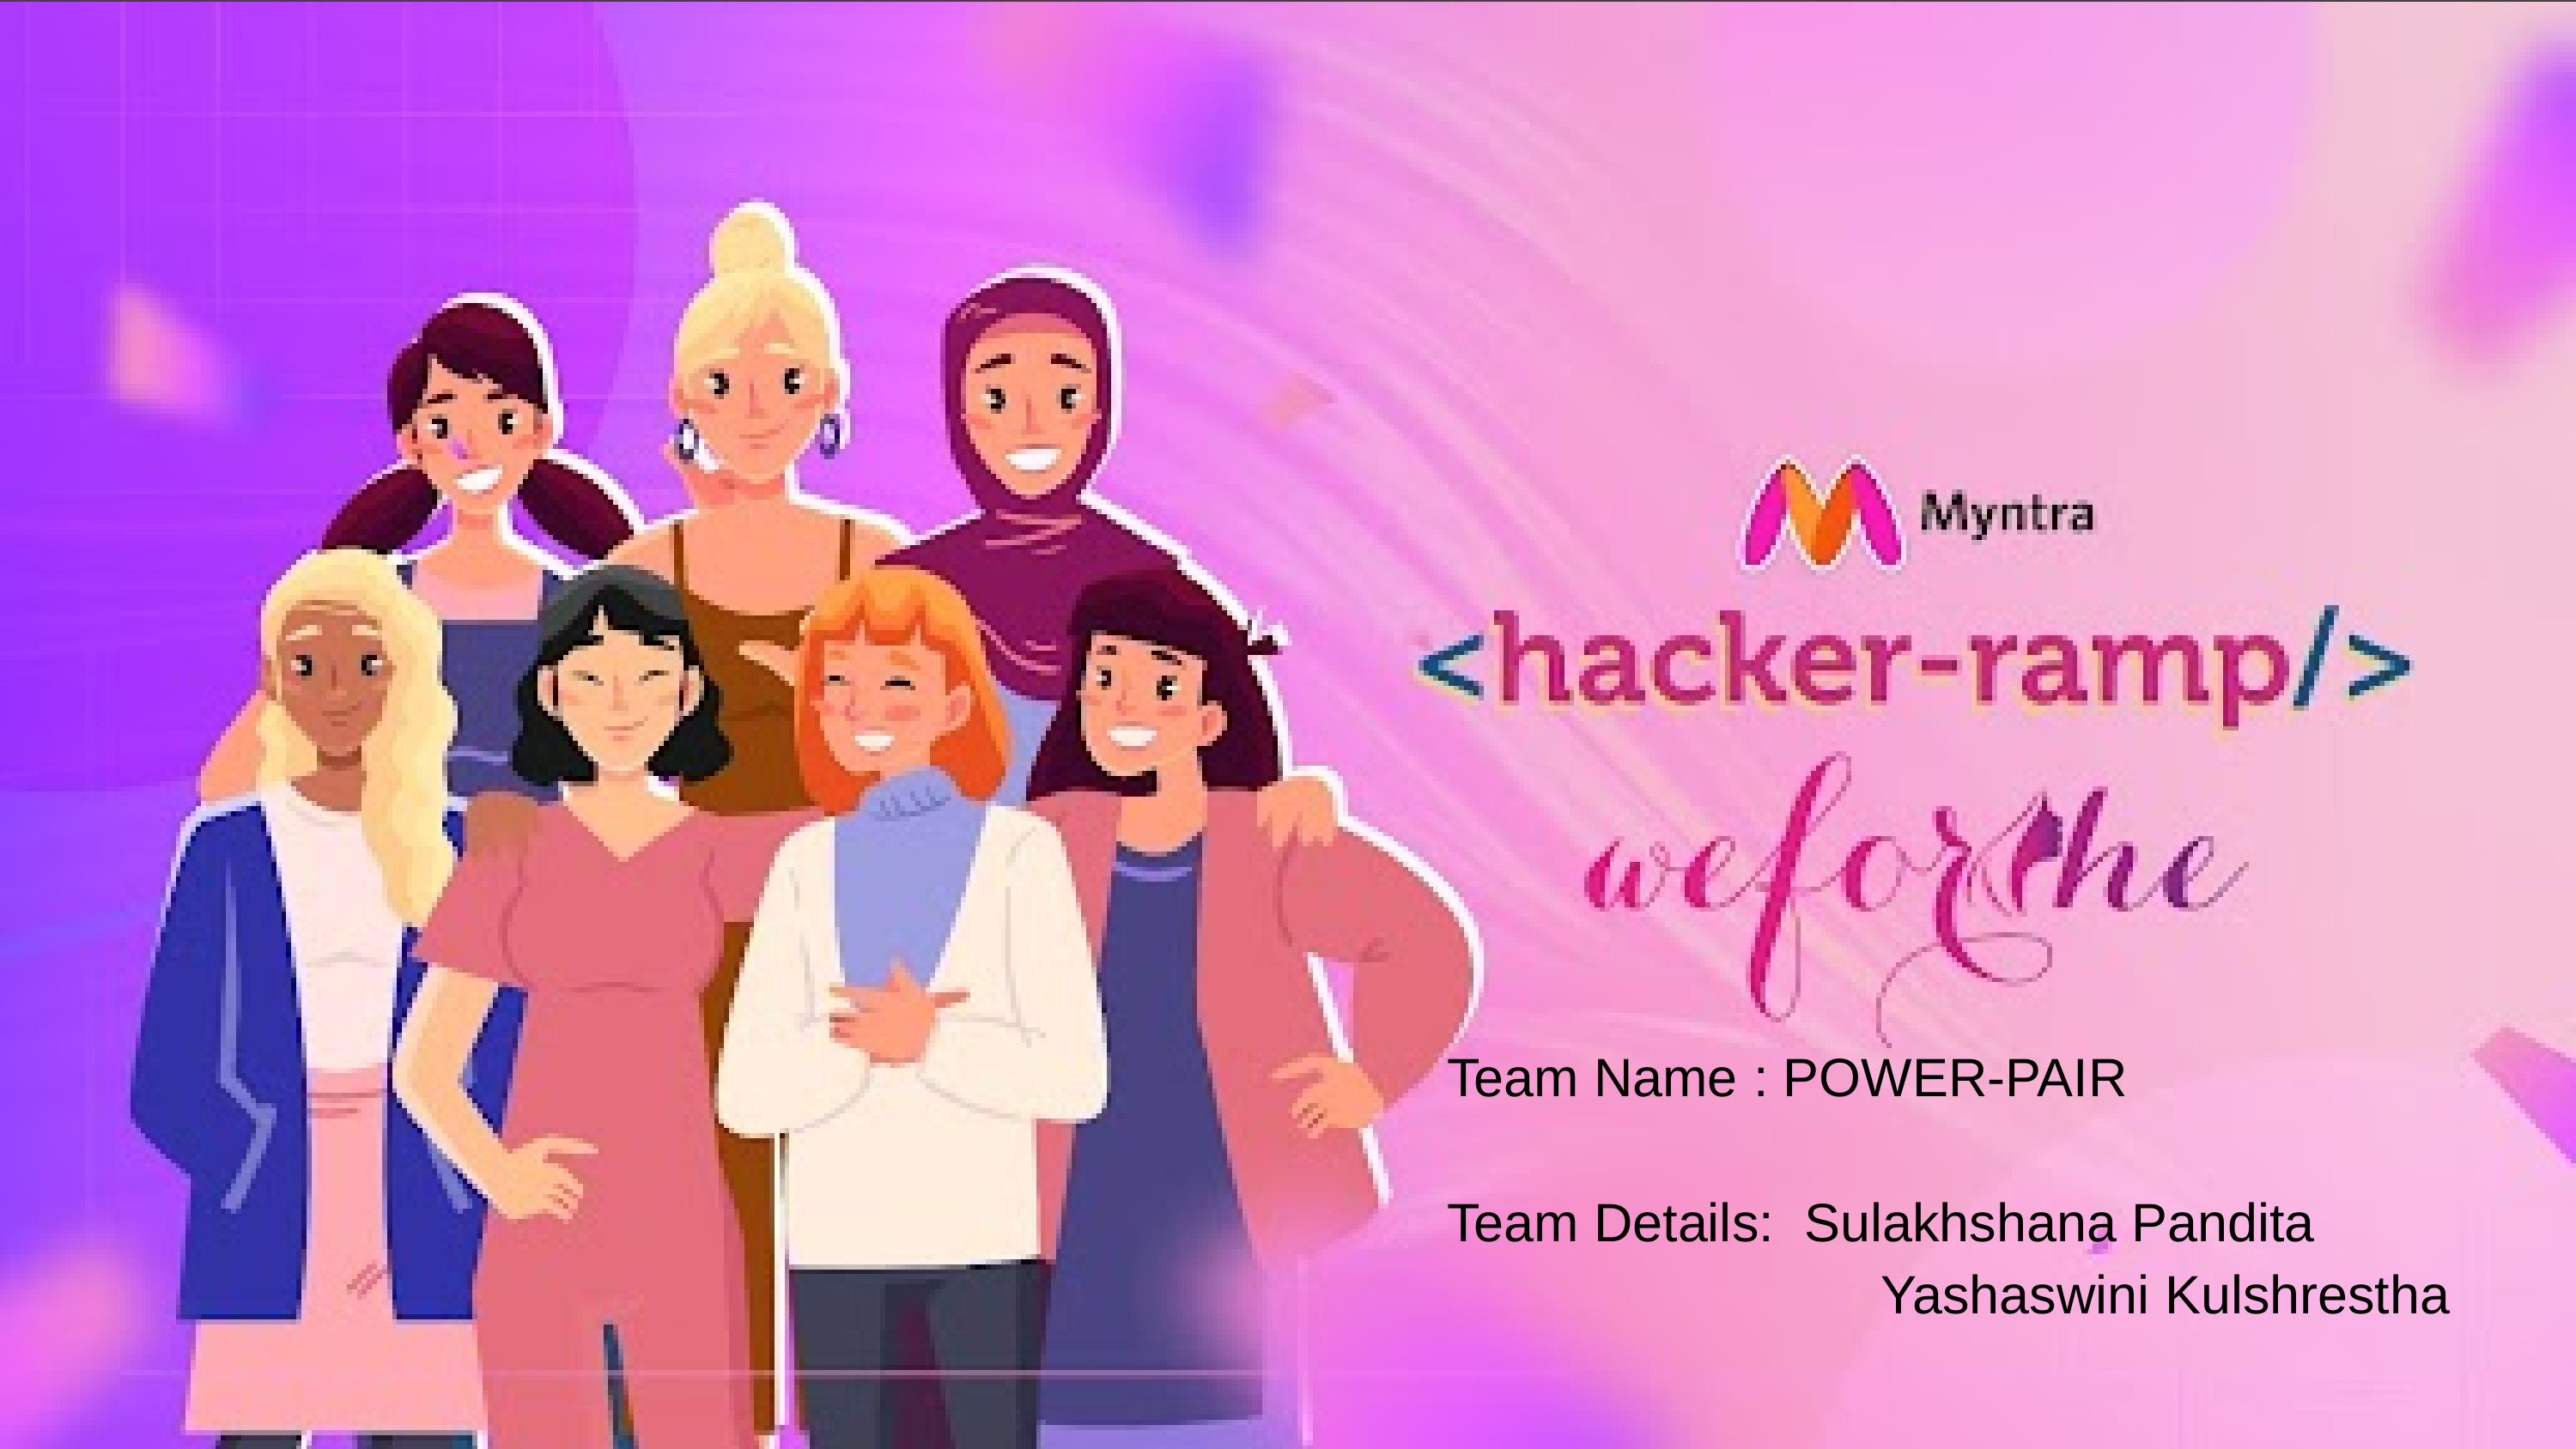

Team Name : POWER-PAIR

Team Details:  Sulakhshana Pandita
                      Yashaswini Kulshrestha